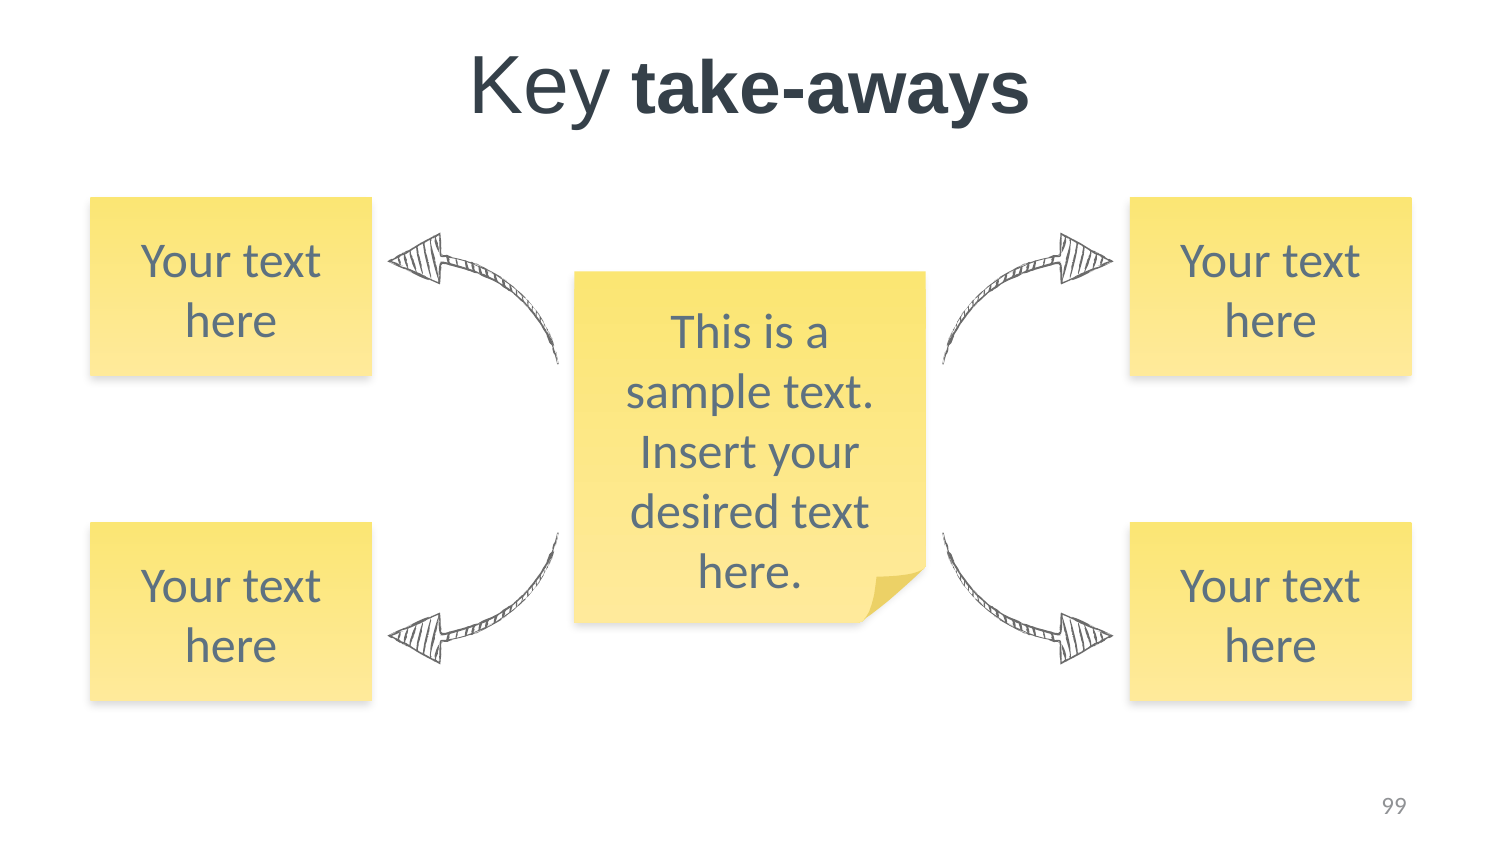

# Key take-aways

Your text here
Your text here

This is a sample text. Insert your desired text here.

Your text here
Your text here

99